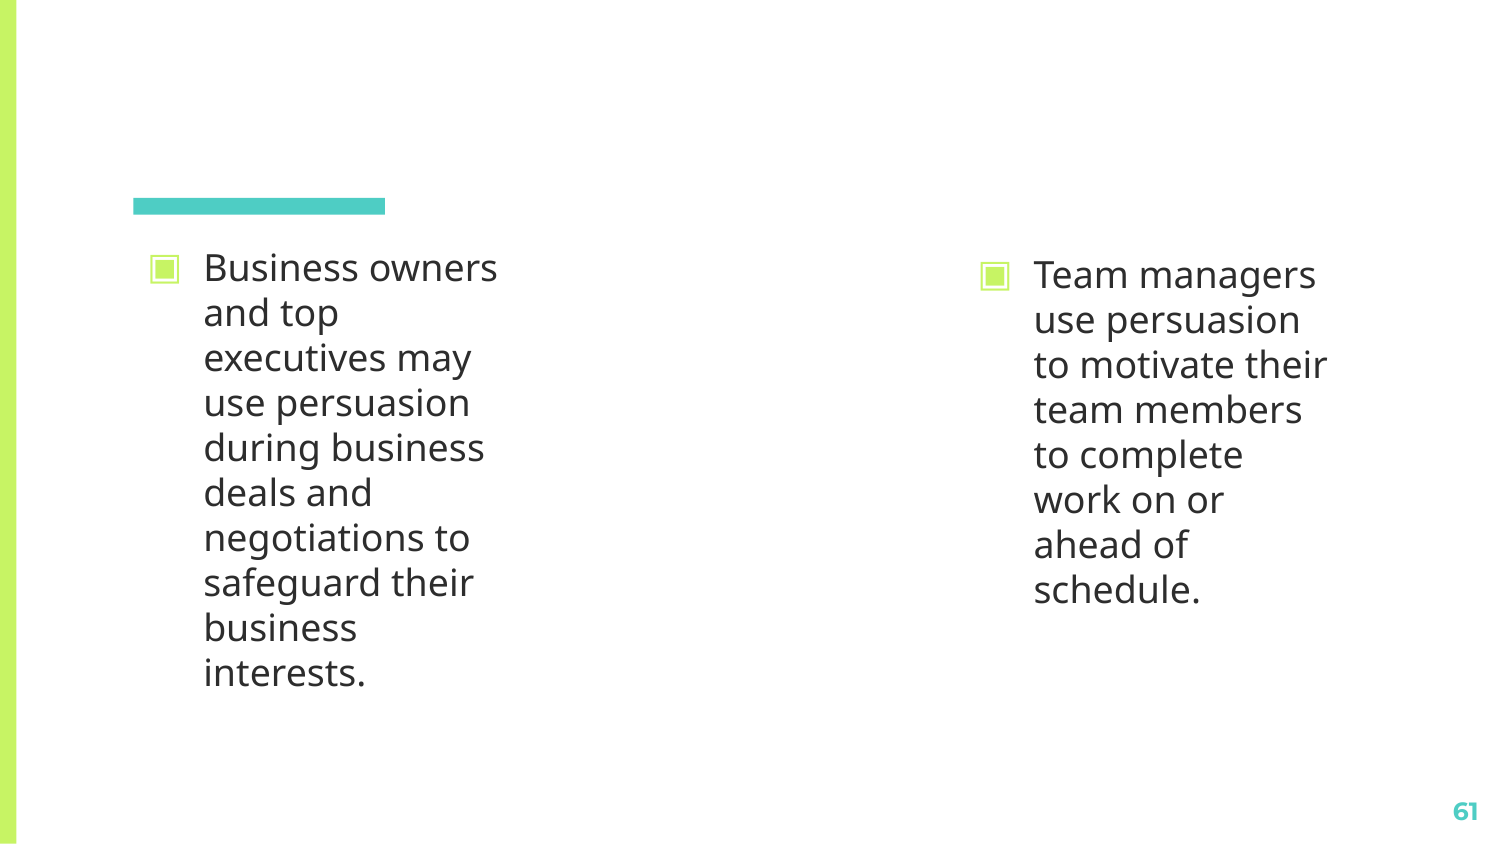

Business owners and top executives may use persuasion during business deals and negotiations to safeguard their business interests.

Team managers use persuasion to motivate their team members to complete work on or ahead of schedule.

61